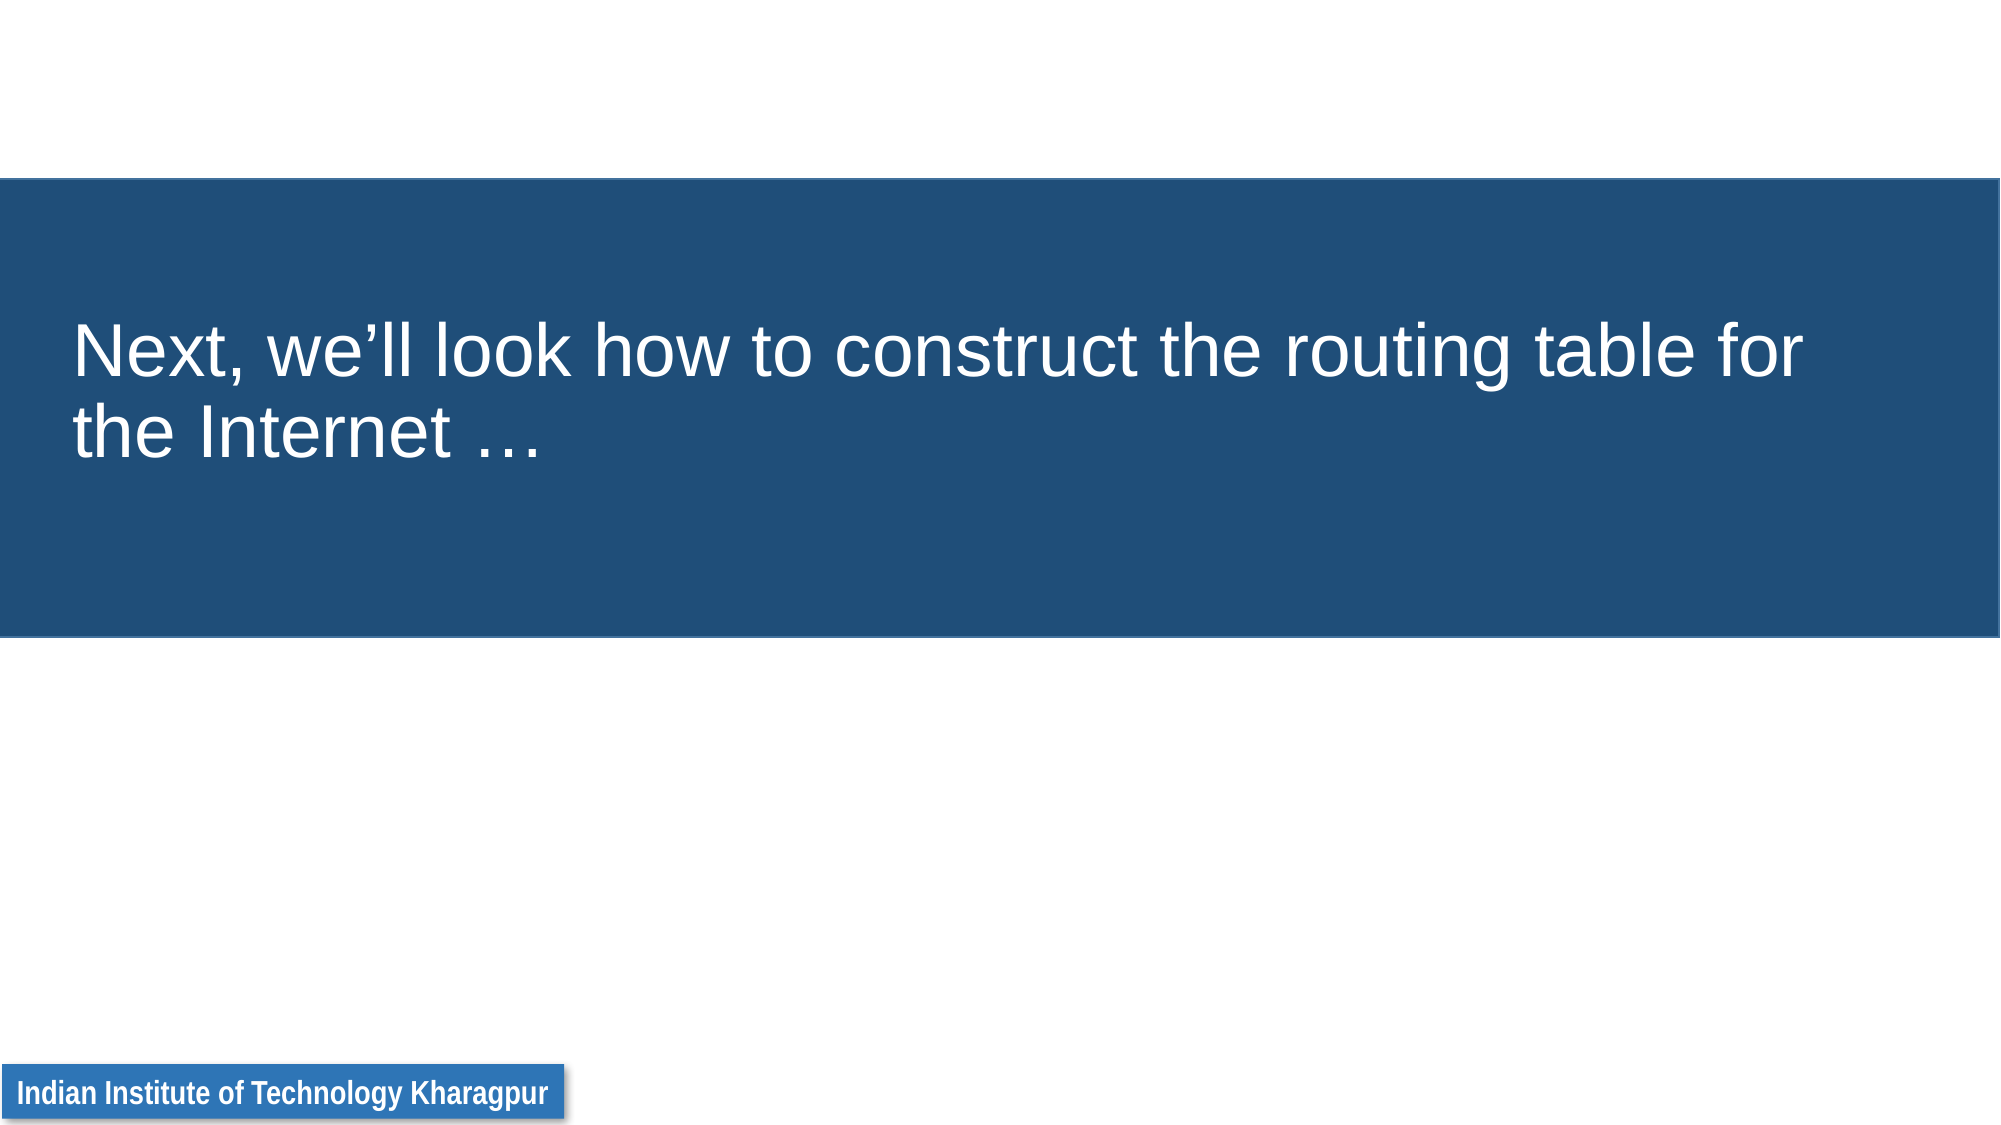

# Next, we’ll look how to construct the routing table for the Internet …